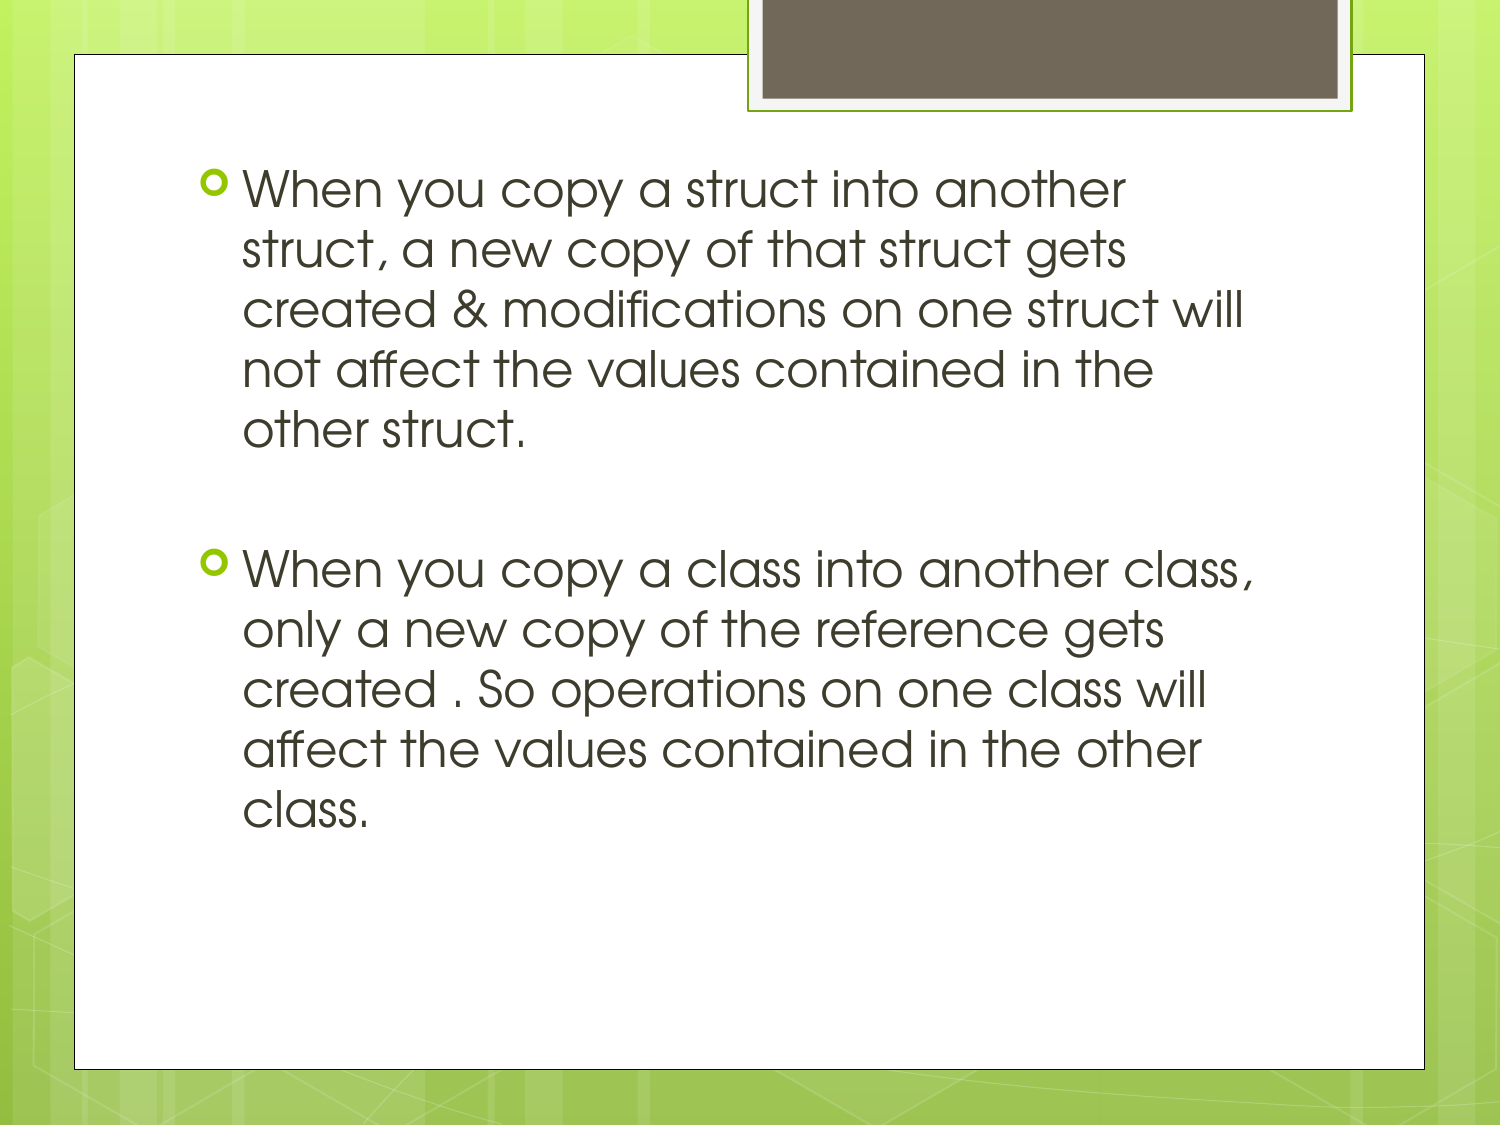

When you copy a struct into another struct, a new copy of that struct gets created & modifications on one struct will not affect the values contained in the other struct.

When you copy a class into another class, only a new copy of the reference gets created . So operations on one class will affect the values contained in the other class.